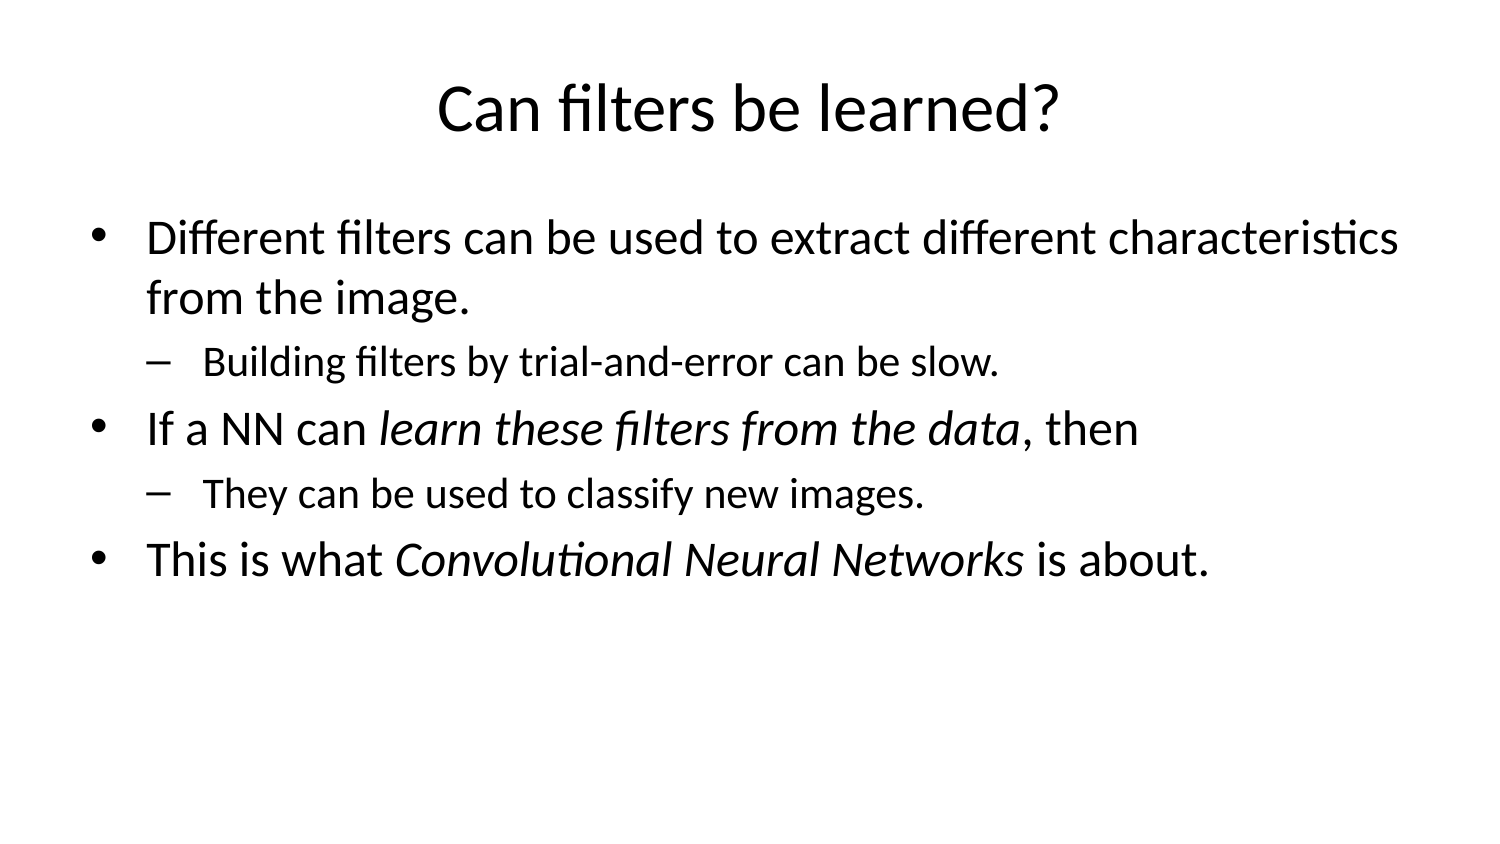

# Can filters be learned?
Different filters can be used to extract different characteristics from the image.
Building filters by trial-and-error can be slow.
If a NN can learn these filters from the data, then
They can be used to classify new images.
This is what Convolutional Neural Networks is about.